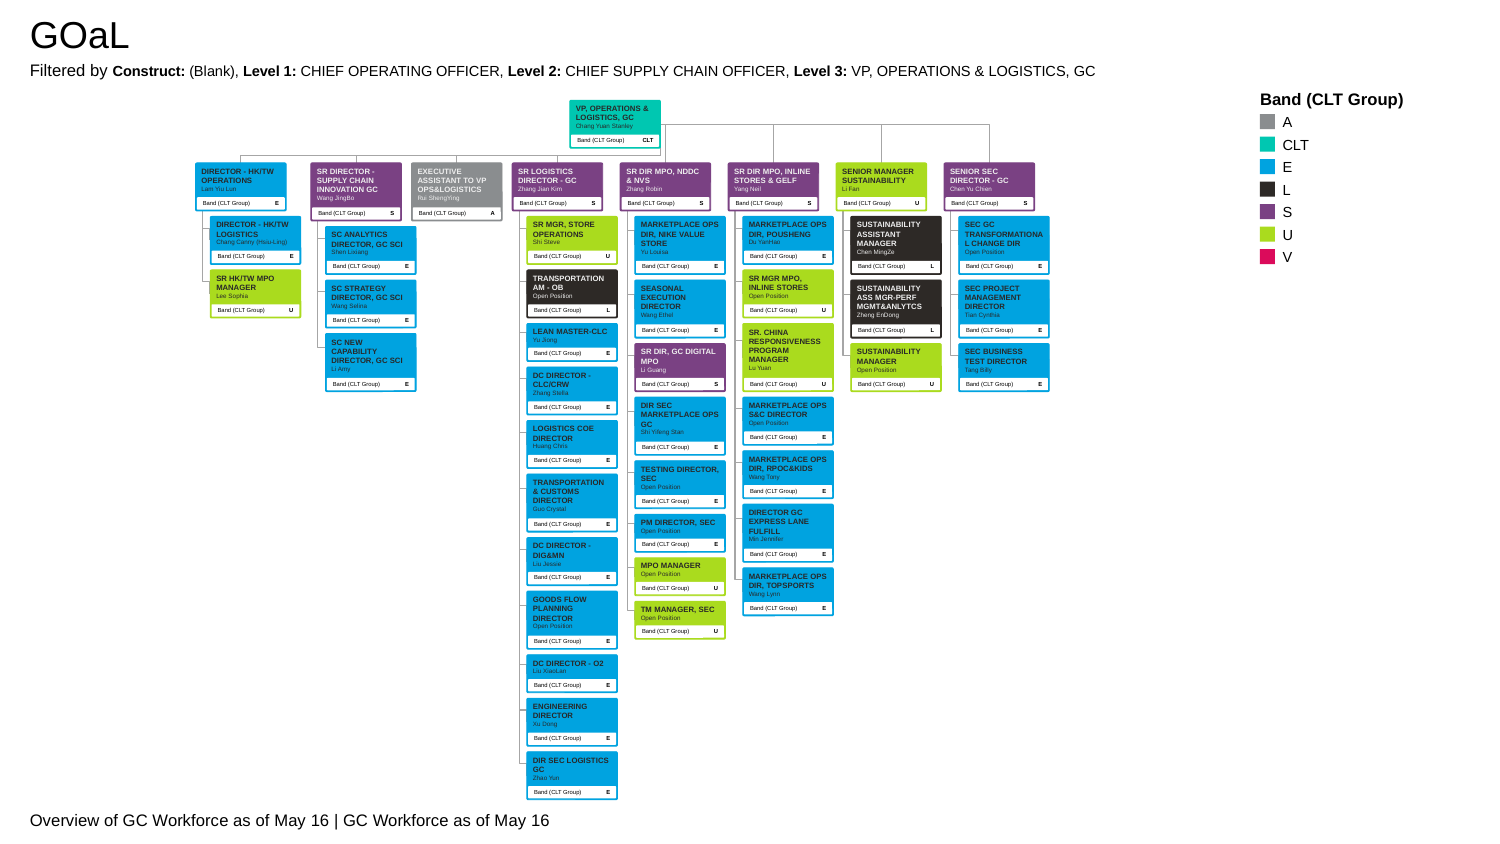

GOaL
Filtered by Construct: (Blank), Level 1: CHIEF OPERATING OFFICER, Level 2: CHIEF SUPPLY CHAIN OFFICER, Level 3: VP, OPERATIONS & LOGISTICS, GC
Band (CLT Group)

A

CLT

E

L

S

U

V

VP, OPERATIONS & LOGISTICS, GC
Chang Yuan Stanley

Band (CLT Group)
CLT

DIRECTOR - HK/TW OPERATIONS
Lam Yiu Lun

Band (CLT Group)
E

SR DIRECTOR - SUPPLY CHAIN INNOVATION GC
Wang JingBo

Band (CLT Group)
S

EXECUTIVE ASSISTANT TO VP OPS&LOGISTICS
Rui ShengYing

Band (CLT Group)
A

SR LOGISTICS DIRECTOR - GC
Zhang Jian Kim

Band (CLT Group)
S

SR DIR MPO, NDDC & NVS
Zhang Robin

Band (CLT Group)
S

SR DIR MPO, INLINE STORES & GELF
Yang Neil

Band (CLT Group)
S

SENIOR MANAGER SUSTAINABILITY
Li Fan

Band (CLT Group)
U

SENIOR SEC DIRECTOR - GC
Chen Yu Chien

Band (CLT Group)
S

DIRECTOR - HK/TW LOGISTICS
Chang Canny (Hsiu-Ling)

Band (CLT Group)
E

SR MGR, STORE OPERATIONS
Shi Steve

Band (CLT Group)
U

MARKETPLACE OPS DIR, NIKE VALUE STORE
Yu Louisa

Band (CLT Group)
E

MARKETPLACE OPS DIR, POUSHENG
Du YanHao

Band (CLT Group)
E

SUSTAINABILITY ASSISTANT MANAGER
Chen MingZe

Band (CLT Group)
L

SEC GC TRANSFORMATIONAL CHANGE DIR
Open Position

Band (CLT Group)
E

SC ANALYTICS DIRECTOR, GC SCI
Shen Lixiang

Band (CLT Group)
E

SR HK/TW MPO MANAGER
Lee Sophia

Band (CLT Group)
U

TRANSPORTATION AM - OB
Open Position

Band (CLT Group)
L

SR MGR MPO, INLINE STORES
Open Position

Band (CLT Group)
U

SC STRATEGY DIRECTOR, GC SCI
Wang Selina

Band (CLT Group)
E

SEASONAL EXECUTION DIRECTOR
Wang Ethel

Band (CLT Group)
E

SUSTAINABILITY ASS MGR-PERF MGMT&ANLYTCS
Zheng EnDong

Band (CLT Group)
L

SEC PROJECT MANAGEMENT DIRECTOR
Tian Cynthia

Band (CLT Group)
E

LEAN MASTER-CLC
Yu Jiong

Band (CLT Group)
E

SR. CHINA RESPONSIVENESS PROGRAM MANAGER
Lu Yuan

Band (CLT Group)
U

SC NEW CAPABILITY DIRECTOR, GC SCI
Li Amy

Band (CLT Group)
E

SR DIR, GC DIGITAL MPO
Li Guang

Band (CLT Group)
S

SUSTAINABILITY MANAGER
Open Position

Band (CLT Group)
U

SEC BUSINESS TEST DIRECTOR
Tang Billy

Band (CLT Group)
E

DC DIRECTOR - CLC/CRW
Zhang Stella

Band (CLT Group)
E

DIR SEC MARKETPLACE OPS GC
Shi Yifeng Stan

Band (CLT Group)
E

MARKETPLACE OPS S&C DIRECTOR
Open Position

Band (CLT Group)
E

LOGISTICS COE DIRECTOR
Huang Chris

Band (CLT Group)
E

MARKETPLACE OPS DIR, RPOC&KIDS
Wang Tony

Band (CLT Group)
E

TESTING DIRECTOR, SEC
Open Position

Band (CLT Group)
E

TRANSPORTATION & CUSTOMS DIRECTOR
Guo Crystal

Band (CLT Group)
E

DIRECTOR GC EXPRESS LANE FULFILL
Min Jennifer

Band (CLT Group)
E

PM DIRECTOR, SEC
Open Position

Band (CLT Group)
E

DC DIRECTOR - DIG&MN
Liu Jessie

Band (CLT Group)
E

MPO MANAGER
Open Position

Band (CLT Group)
U

MARKETPLACE OPS DIR, TOPSPORTS
Wang Lynn

Band (CLT Group)
E

GOODS FLOW PLANNING DIRECTOR
Open Position

Band (CLT Group)
E

TM MANAGER, SEC
Open Position

Band (CLT Group)
U

DC DIRECTOR - O2
Liu XiaoLan

Band (CLT Group)
E

ENGINEERING DIRECTOR
Xu Dong

Band (CLT Group)
E

DIR SEC LOGISTICS GC
Zhao Yun

Band (CLT Group)
E
Overview of GC Workforce as of May 16 | GC Workforce as of May 16